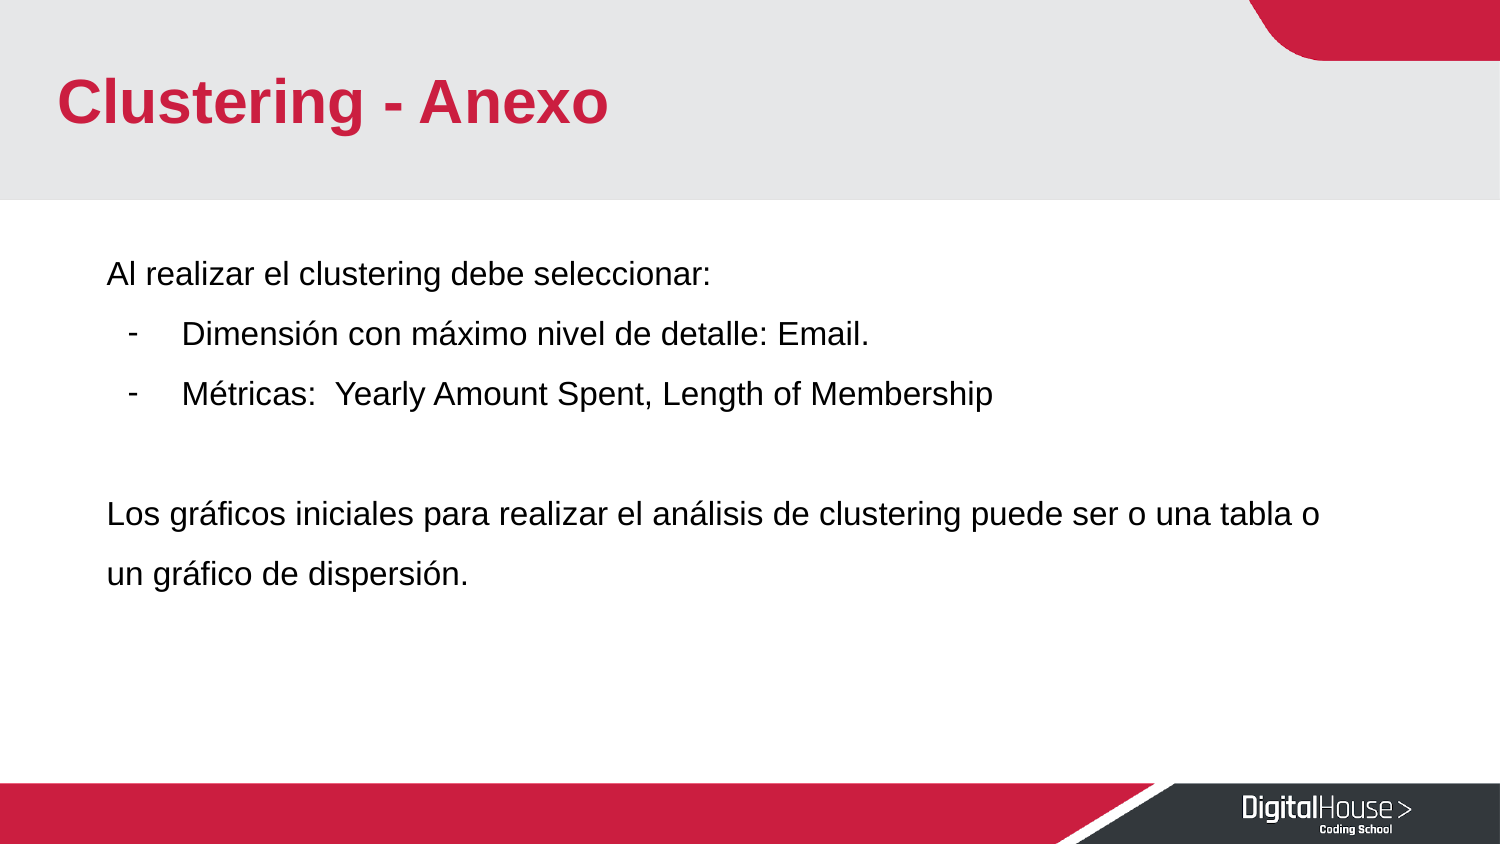

# Clustering - Anexo

Al realizar el clustering debe seleccionar:
Dimensión con máximo nivel de detalle: Email.
Métricas:  Yearly Amount Spent, Length of Membership

Los gráficos iniciales para realizar el análisis de clustering puede ser o una tabla o un gráfico de dispersión.